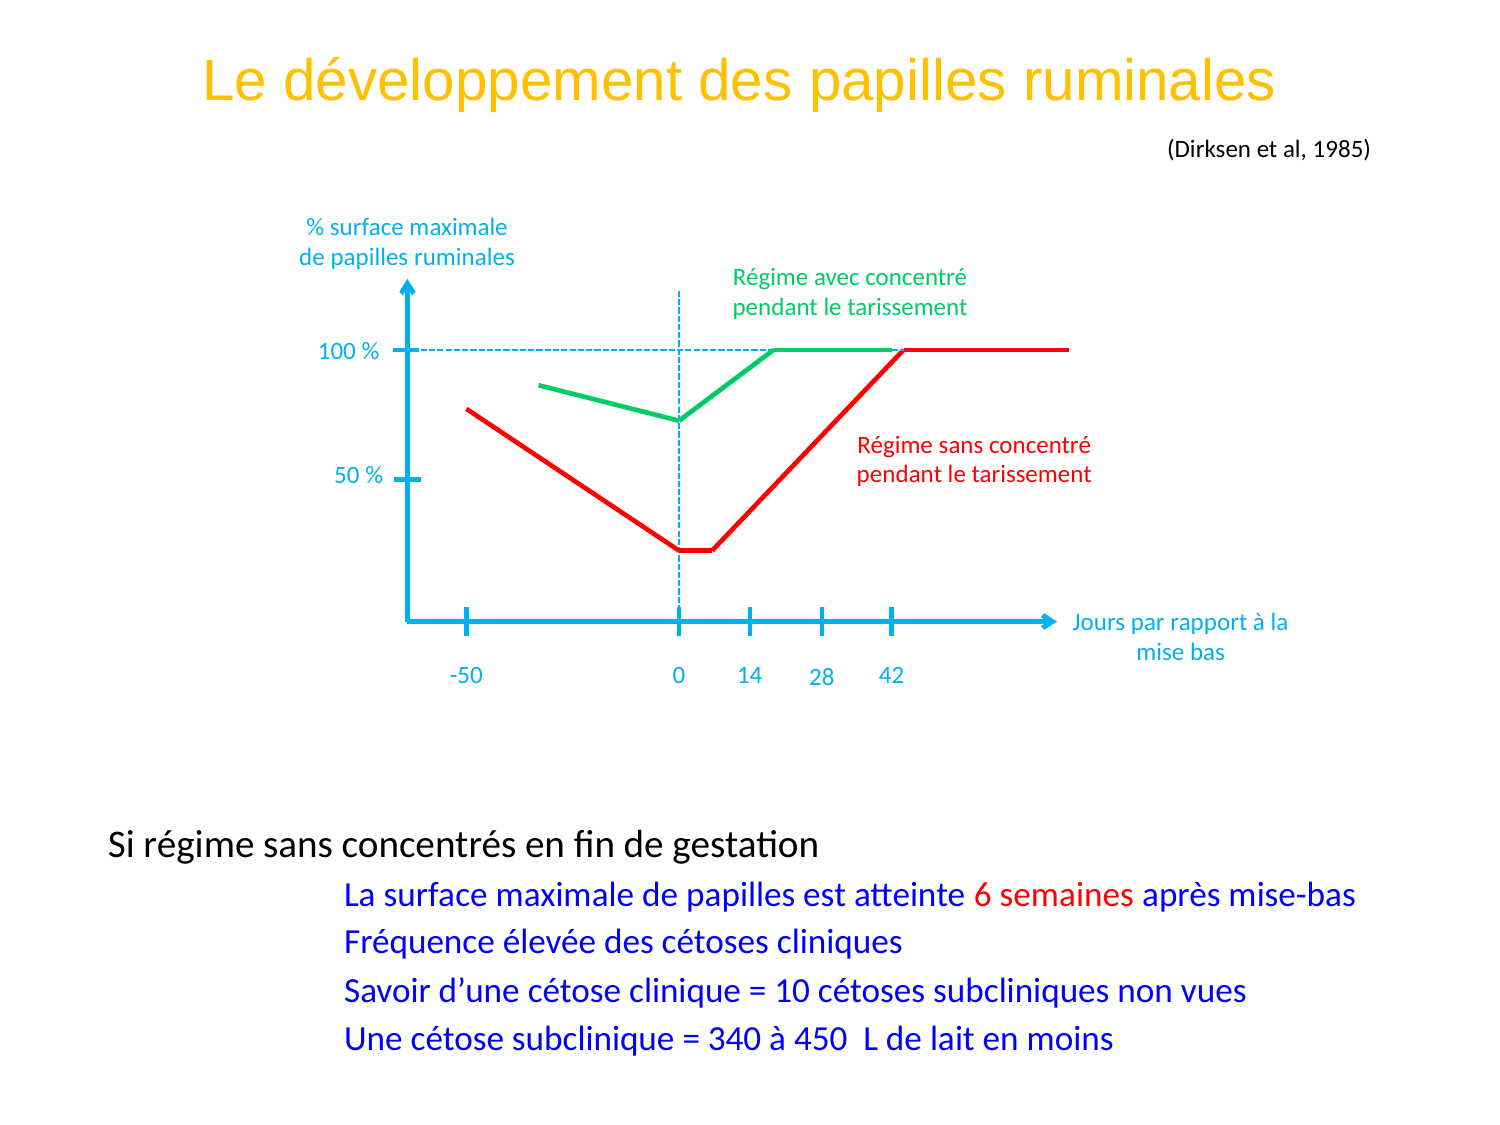

# Le développement des papilles ruminales
(Dirksen et al, 1985)
% surface maximale de papilles ruminales
Régime avec concentré pendant le tarissement
100 %
Régime sans concentré pendant le tarissement
50 %
Jours par rapport à la mise bas
42
-50
0
14
28
Si régime sans concentrés en fin de gestation
La surface maximale de papilles est atteinte 6 semaines après mise-bas
Fréquence élevée des cétoses cliniques
Savoir d’une cétose clinique = 10 cétoses subcliniques non vues
Une cétose subclinique = 340 à 450  L de lait en moins